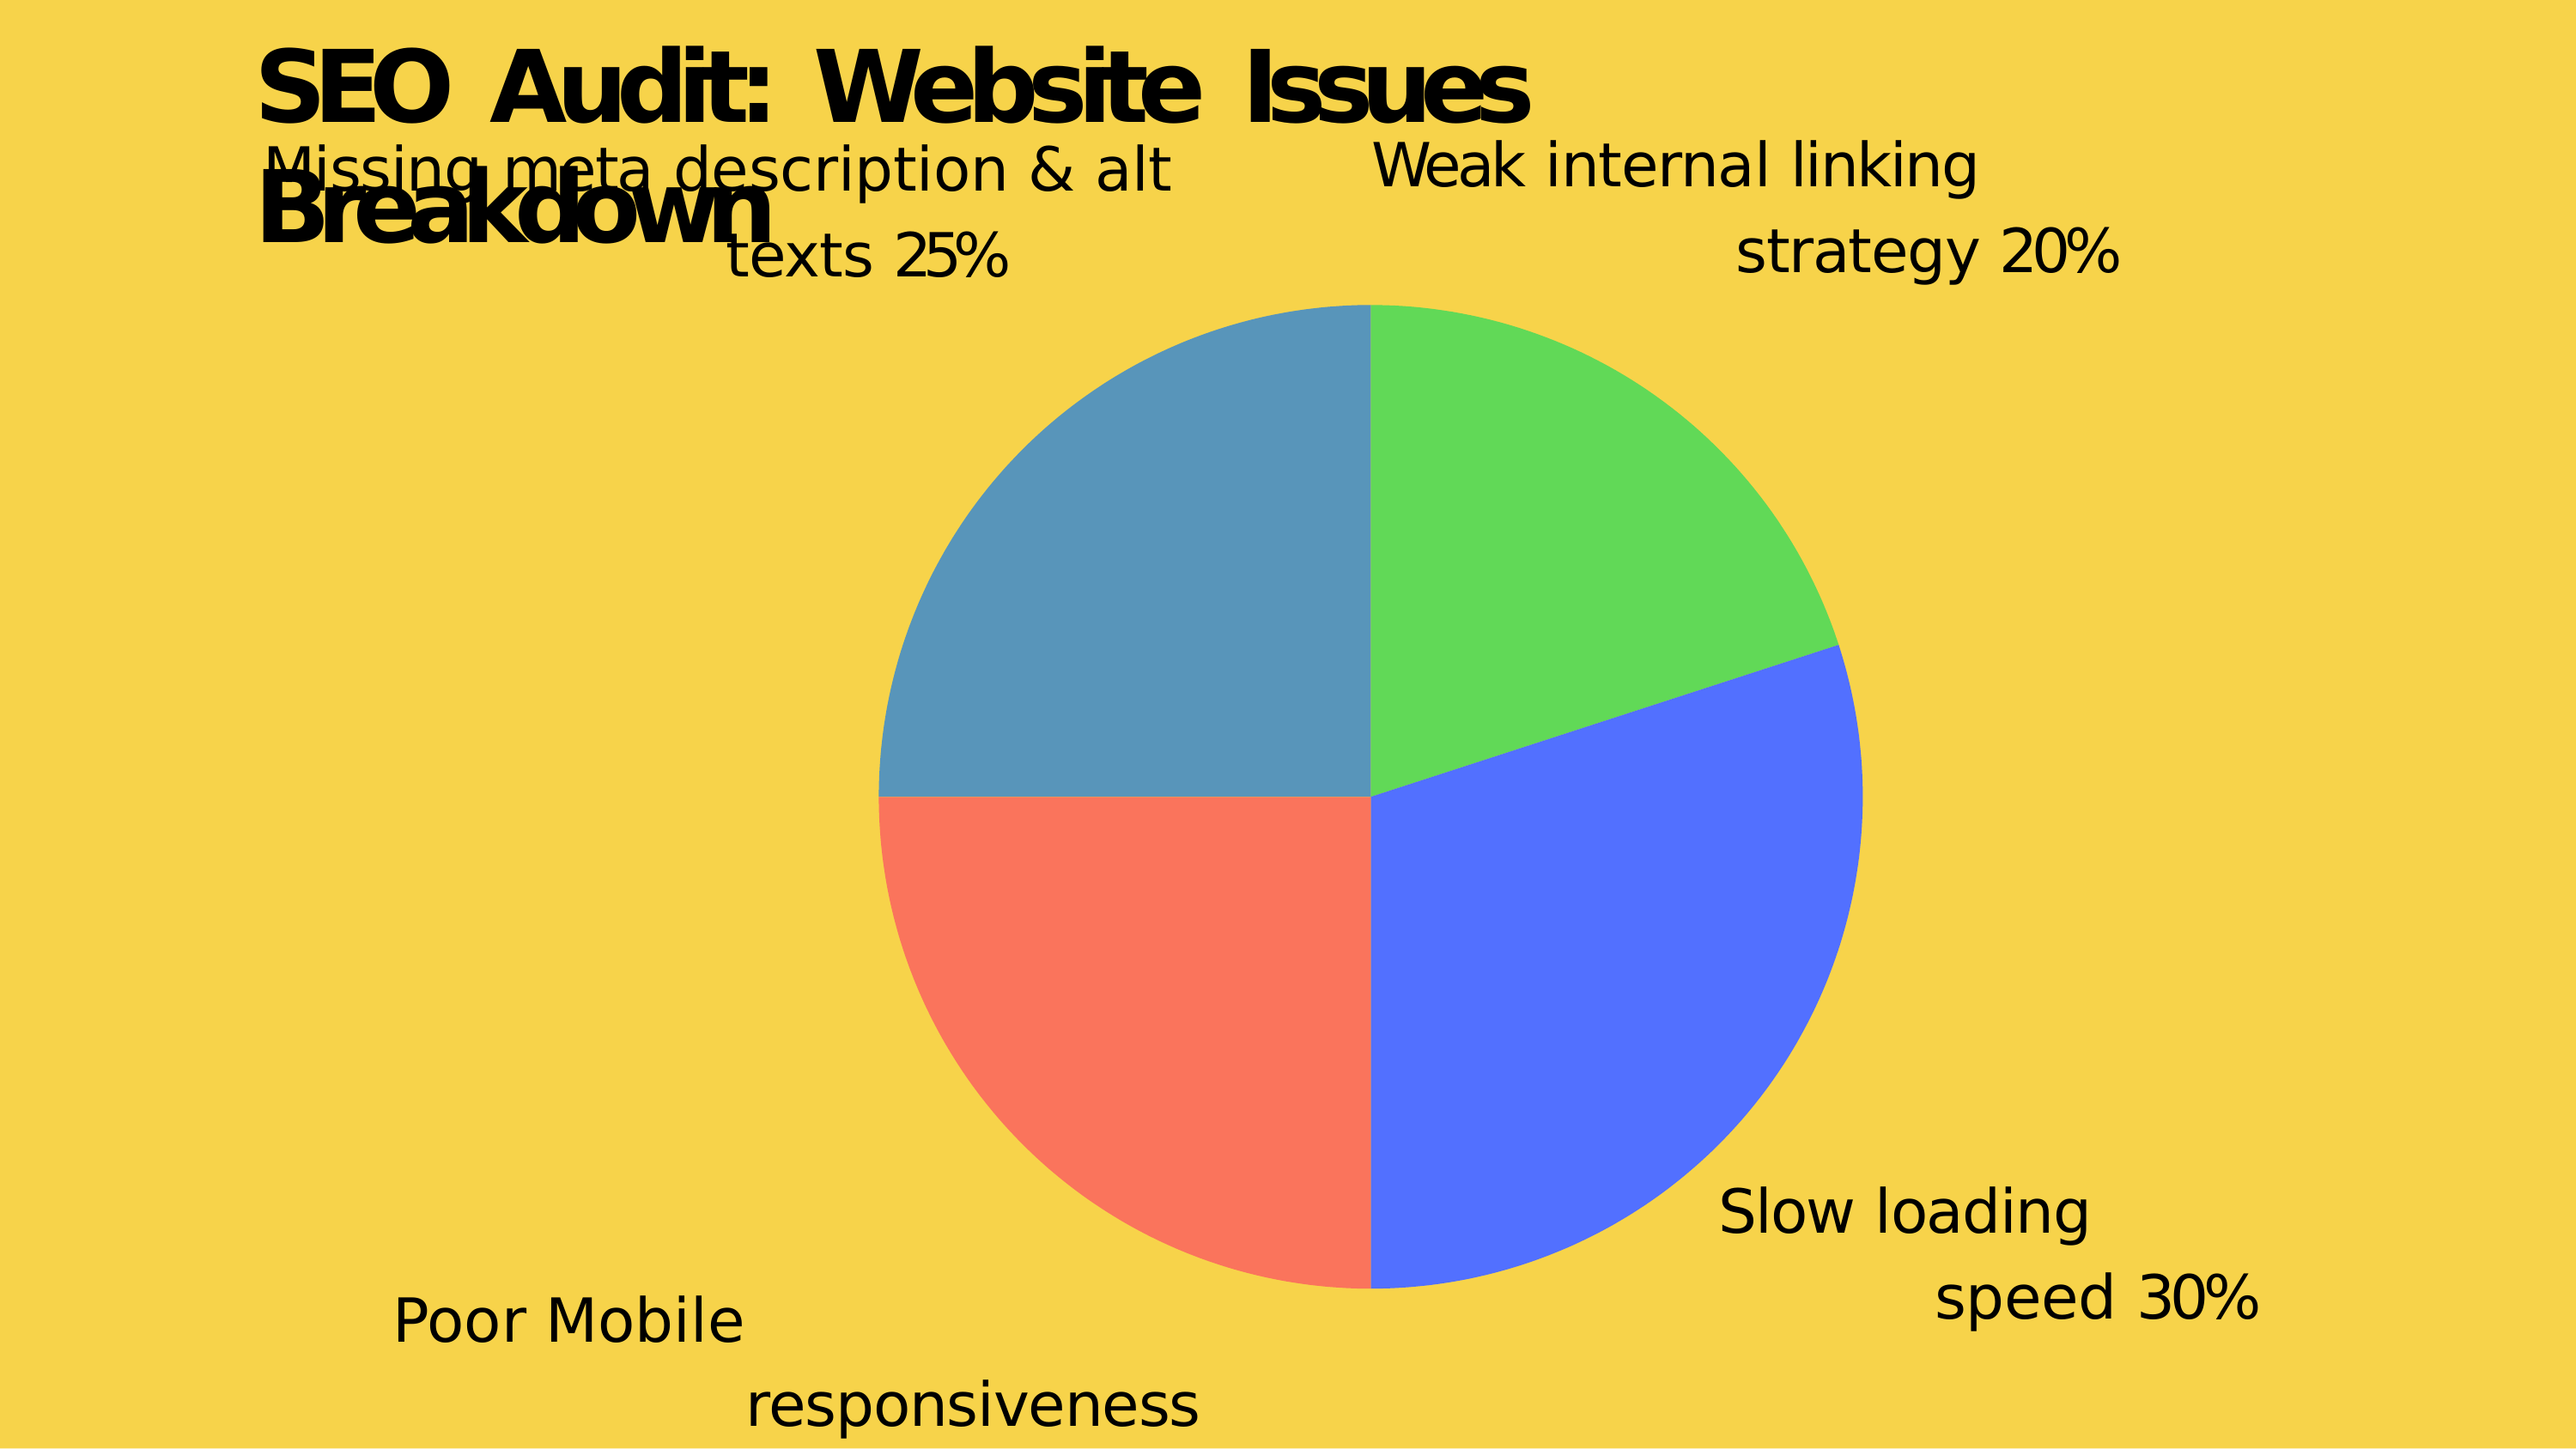

# SEO Audit: Website Issues Breakdown
Weak internal linking strategy 20%
Missing meta description & alt texts 25%

Slow loading speed 30%
Poor Mobile responsiveness 25%